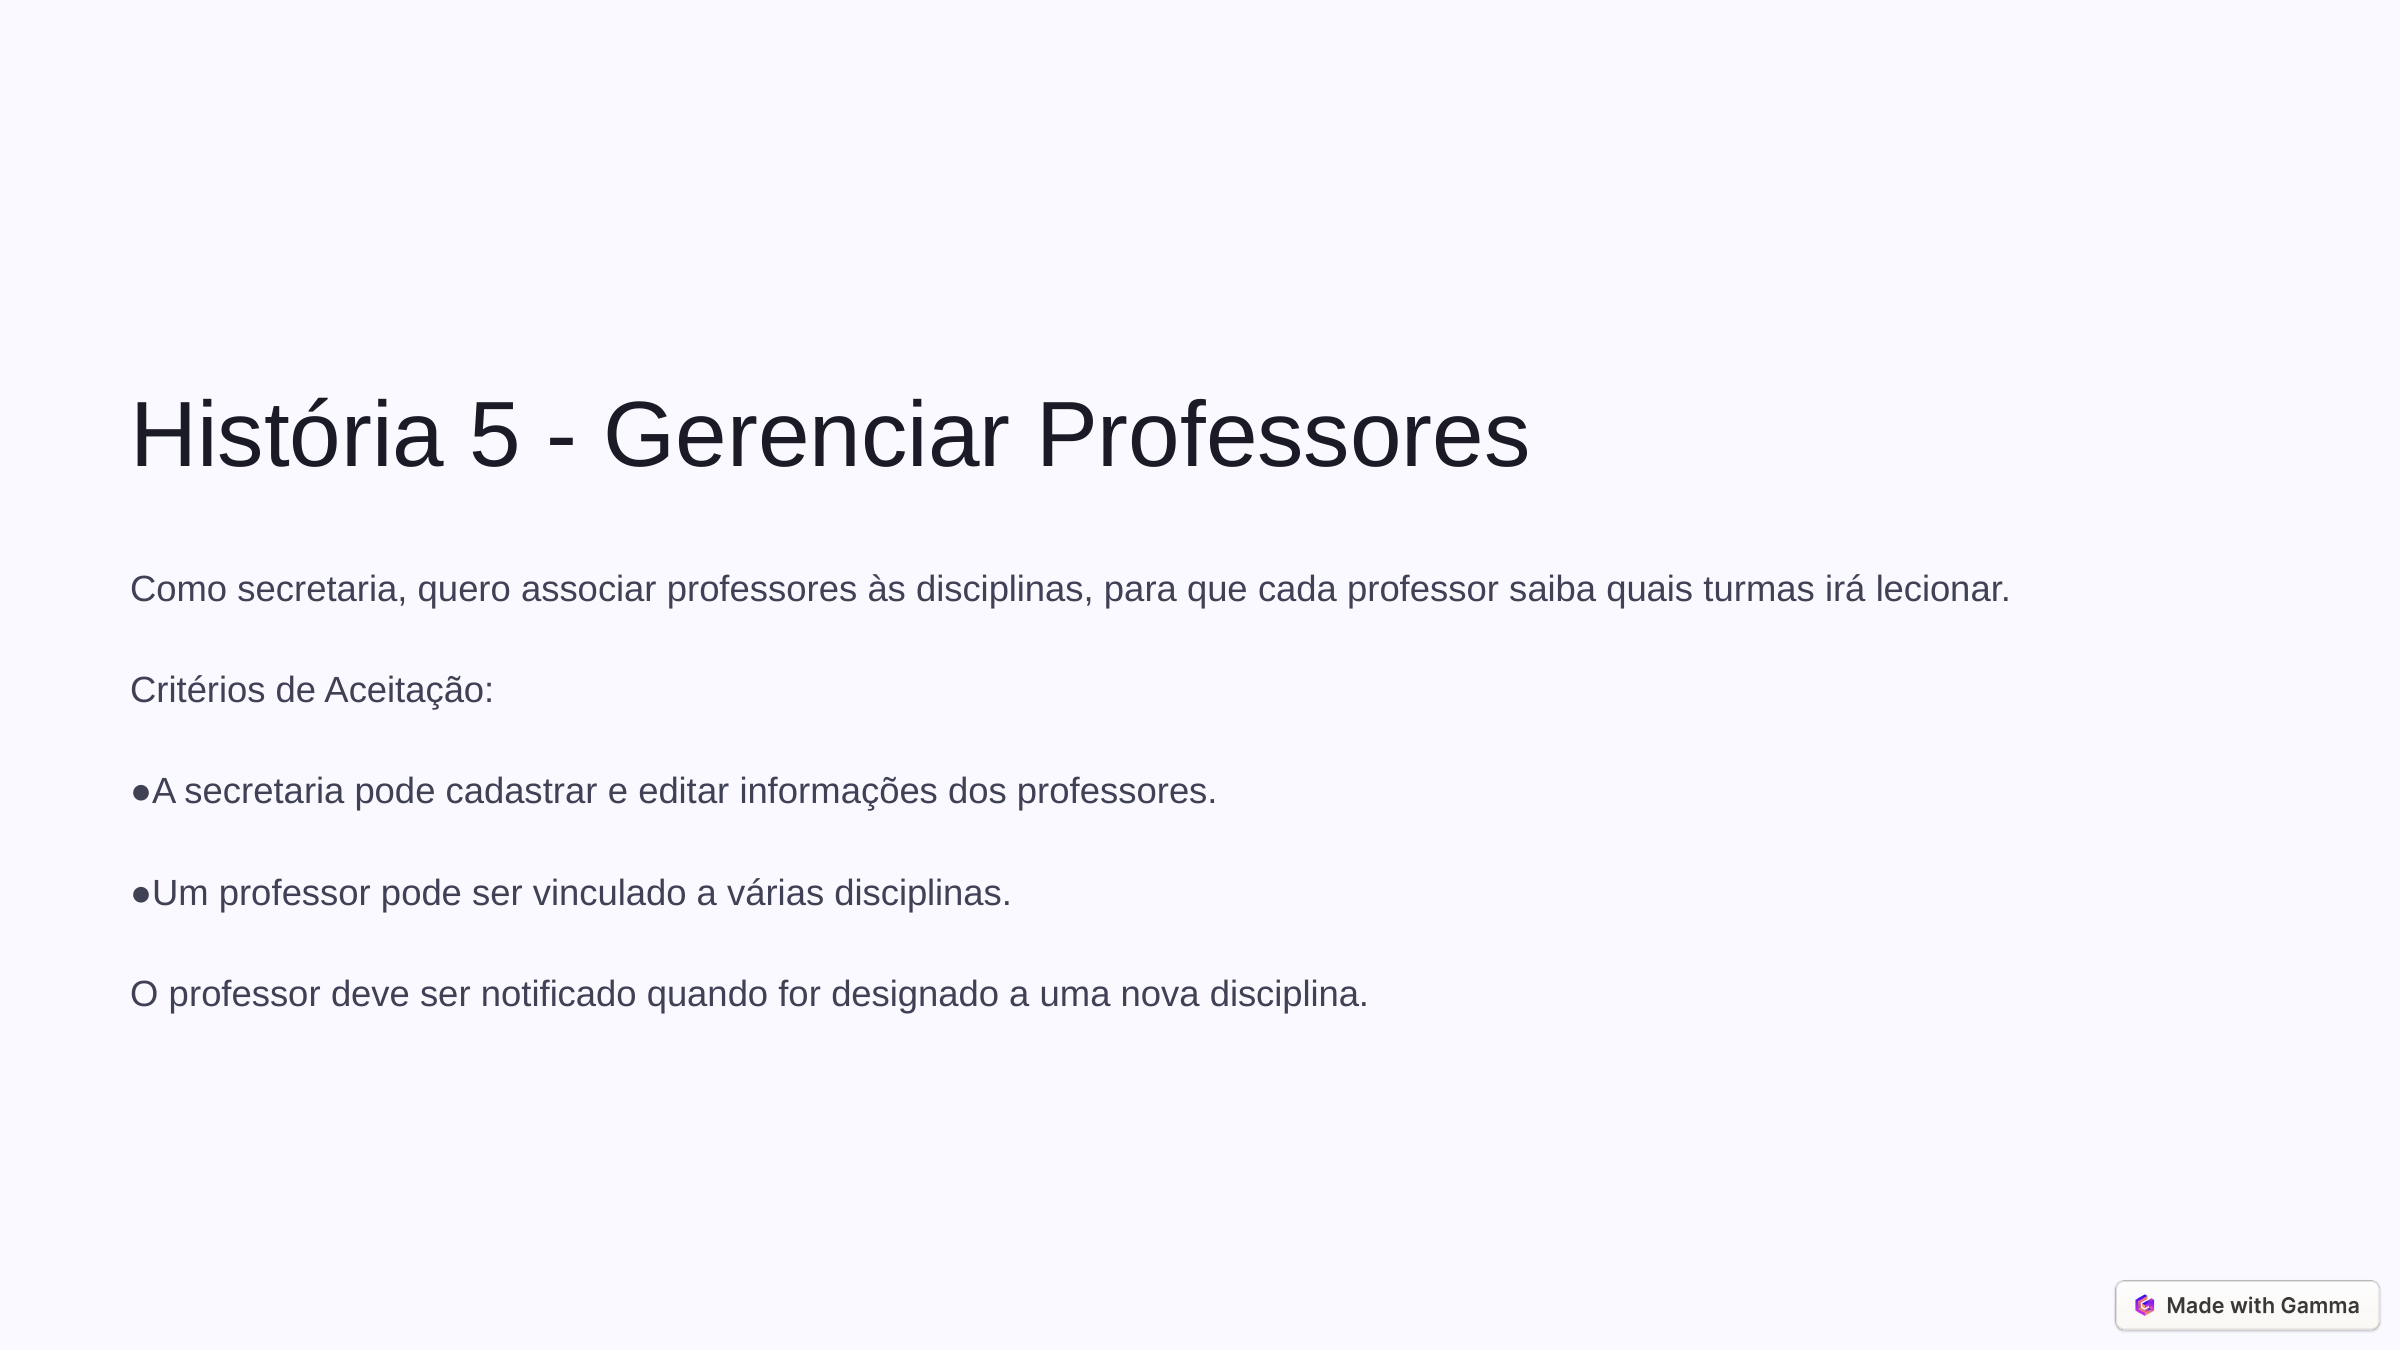

História 5 - Gerenciar Professores
Como secretaria, quero associar professores às disciplinas, para que cada professor saiba quais turmas irá lecionar.
Critérios de Aceitação:
●A secretaria pode cadastrar e editar informações dos professores.
●Um professor pode ser vinculado a várias disciplinas.
O professor deve ser notificado quando for designado a uma nova disciplina.